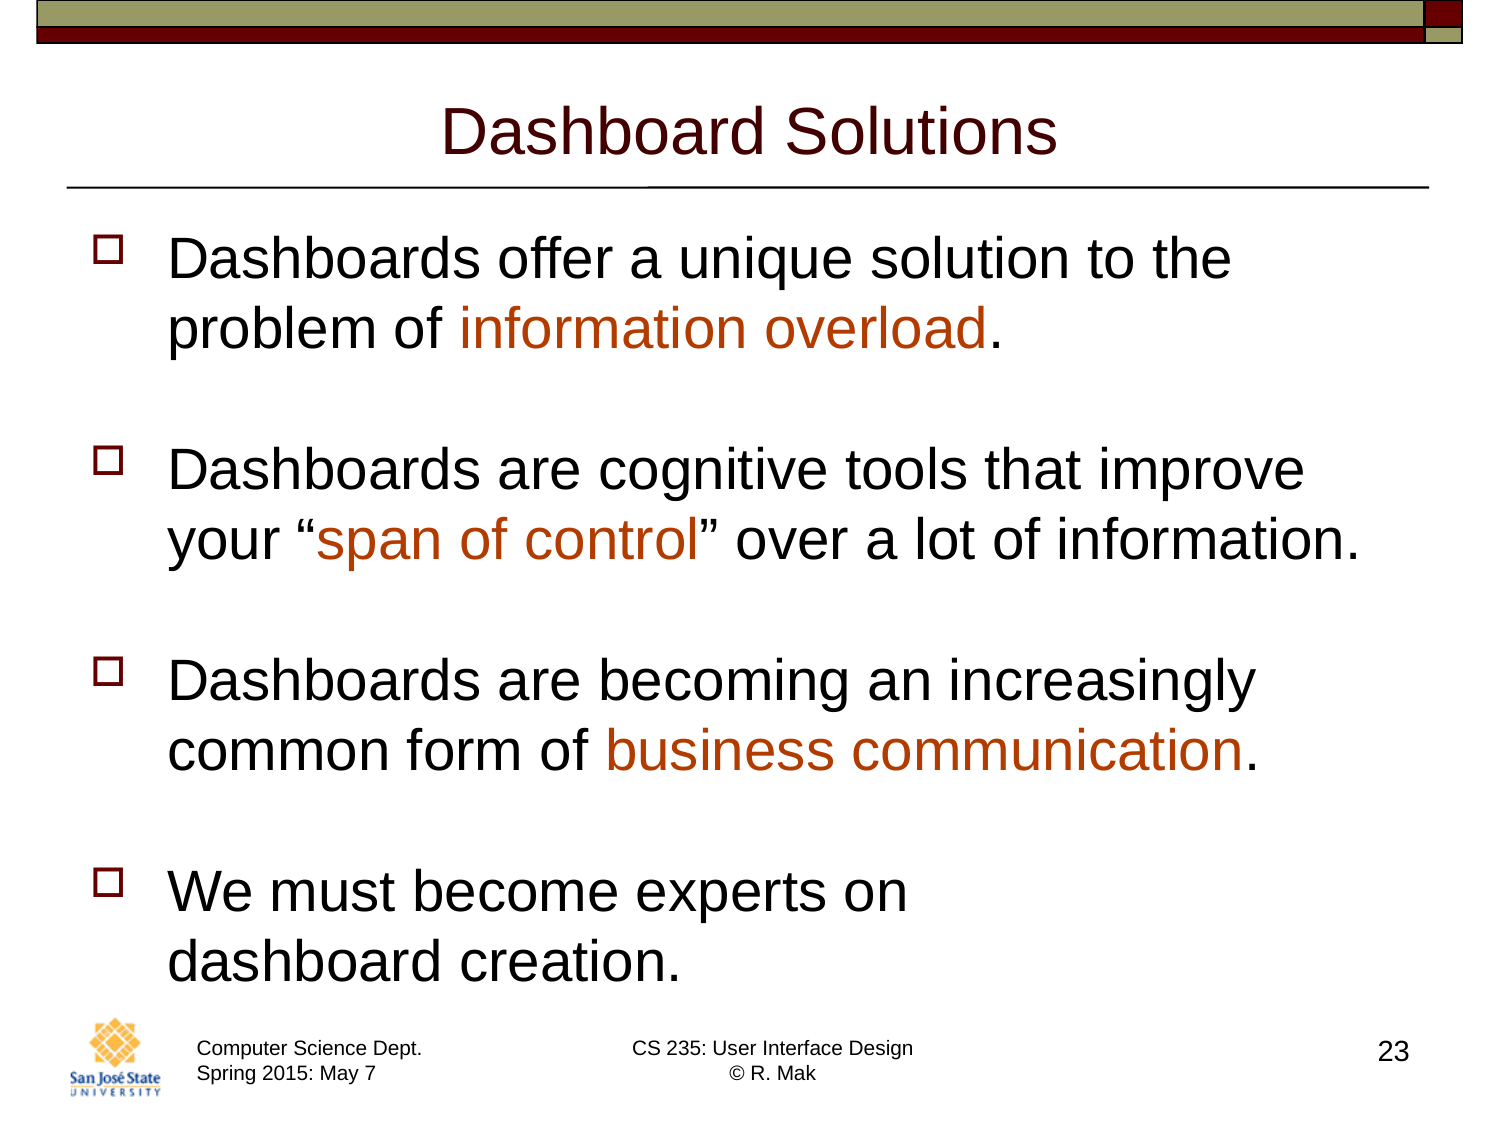

# Dashboard Solutions
Dashboards offer a unique solution to the problem of information overload.

Dashboards are cognitive tools that improve your “span of control” over a lot of information.

Dashboards are becoming an increasingly common form of business communication.

We must become experts on
dashboard creation.
23